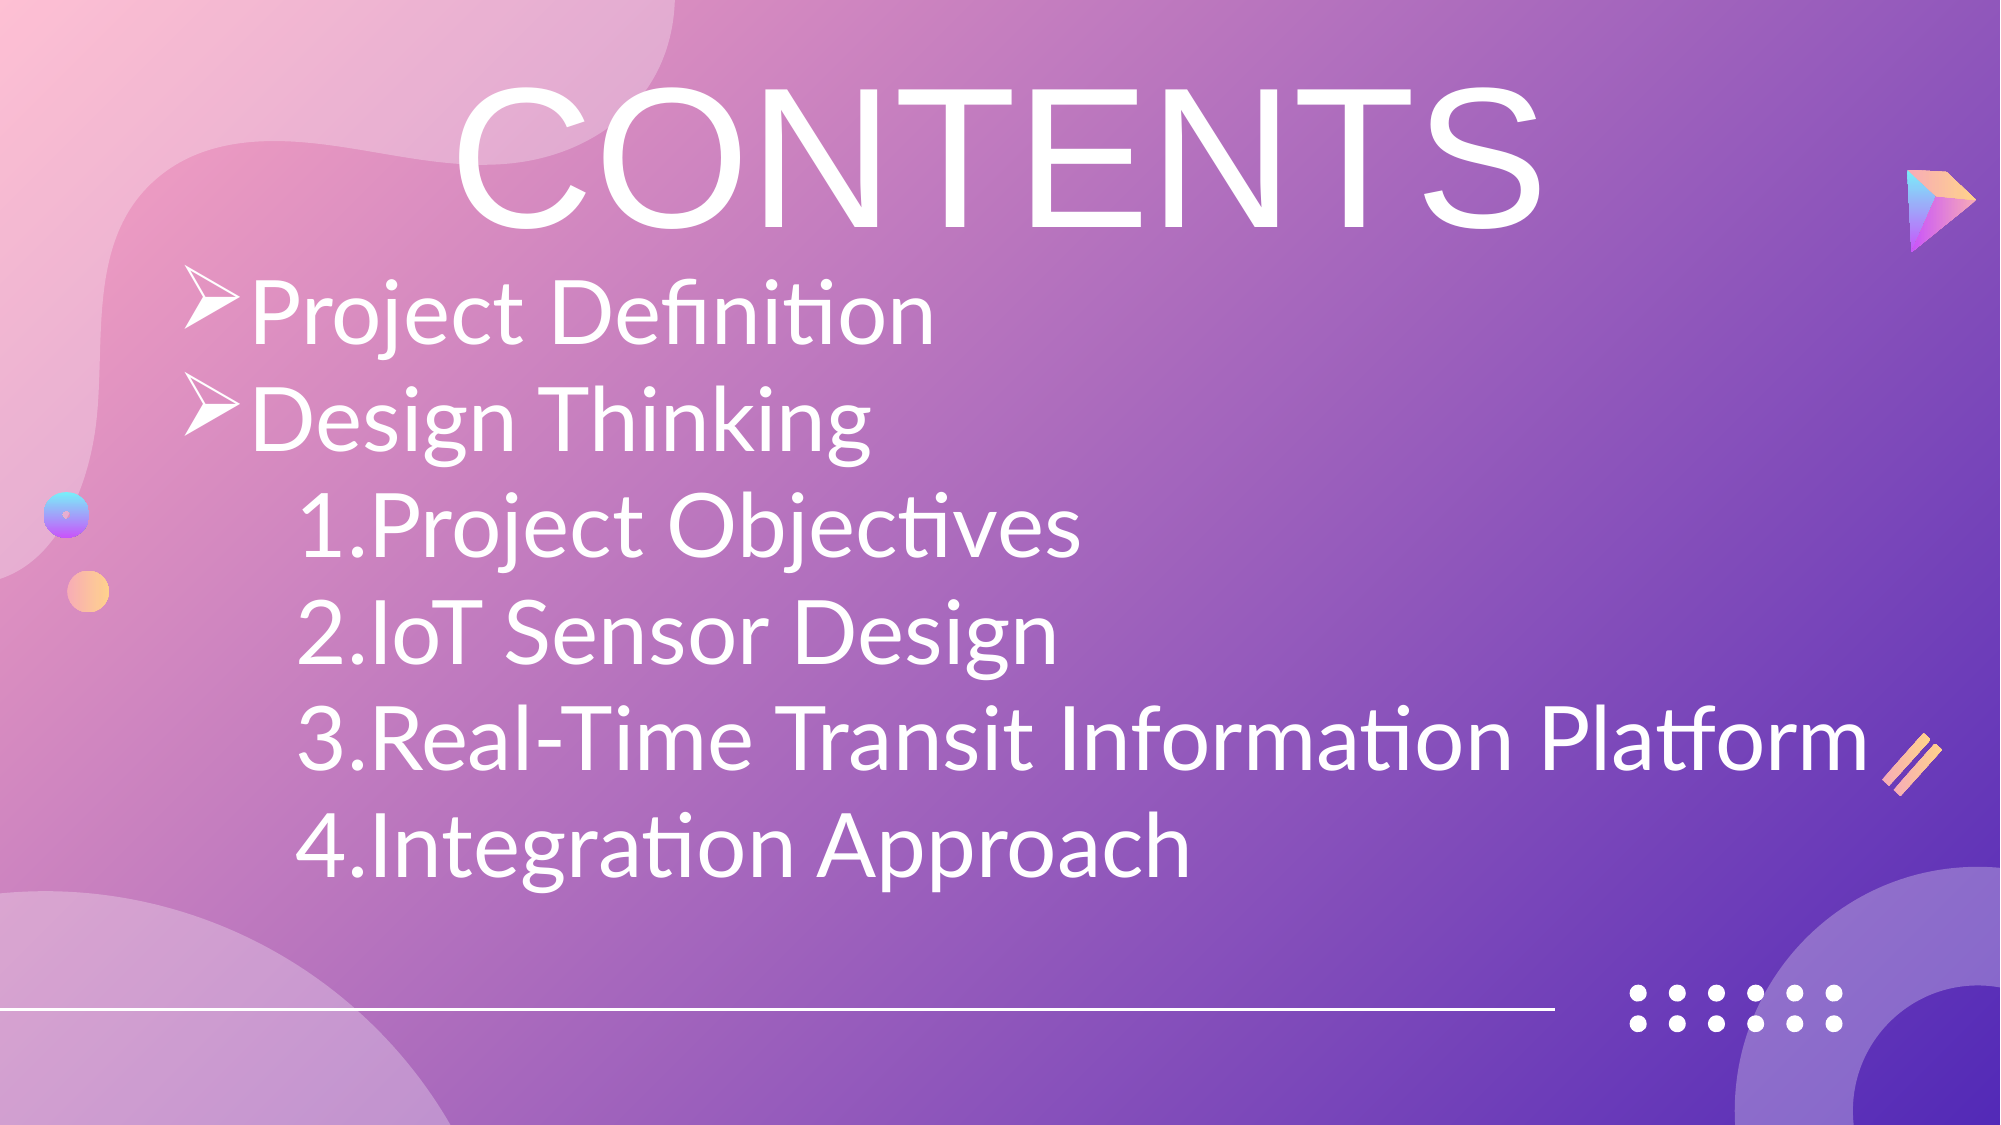

# CONTENTS

Project Definition
Design Thinking
Project Objectives
IoT Sensor Design
Real-Time Transit Information Platform
Integration Approach